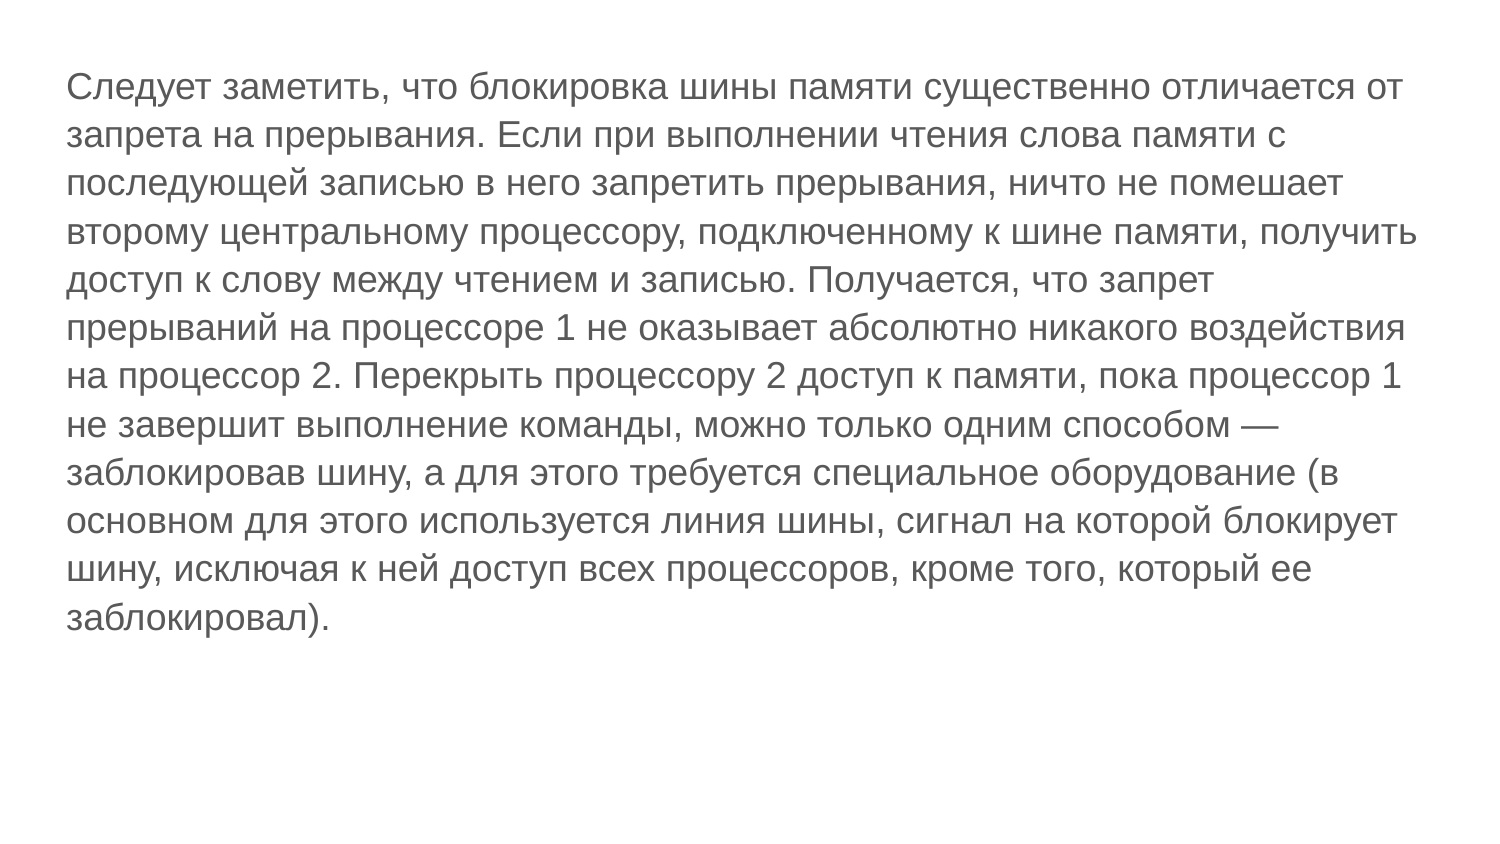

Следует заметить, что блокировка шины памяти существенно отличается от запрета на прерывания. Если при выполнении чтения слова памяти с последующей записью в него запретить прерывания, ничто не помешает второму центральному процессору, подключенному к шине памяти, получить доступ к слову между чтением и записью. Получается, что запрет прерываний на процессоре 1 не оказывает абсолютно никакого воздействия на процессор 2. Перекрыть процессору 2 доступ к памяти, пока процессор 1 не завершит выполнение команды, можно только одним способом — заблокировав шину, а для этого требуется специальное оборудование (в основном для этого используется линия шины, сигнал на которой блокирует шину, исключая к ней доступ всех процессоров, кроме того, который ее заблокировал).